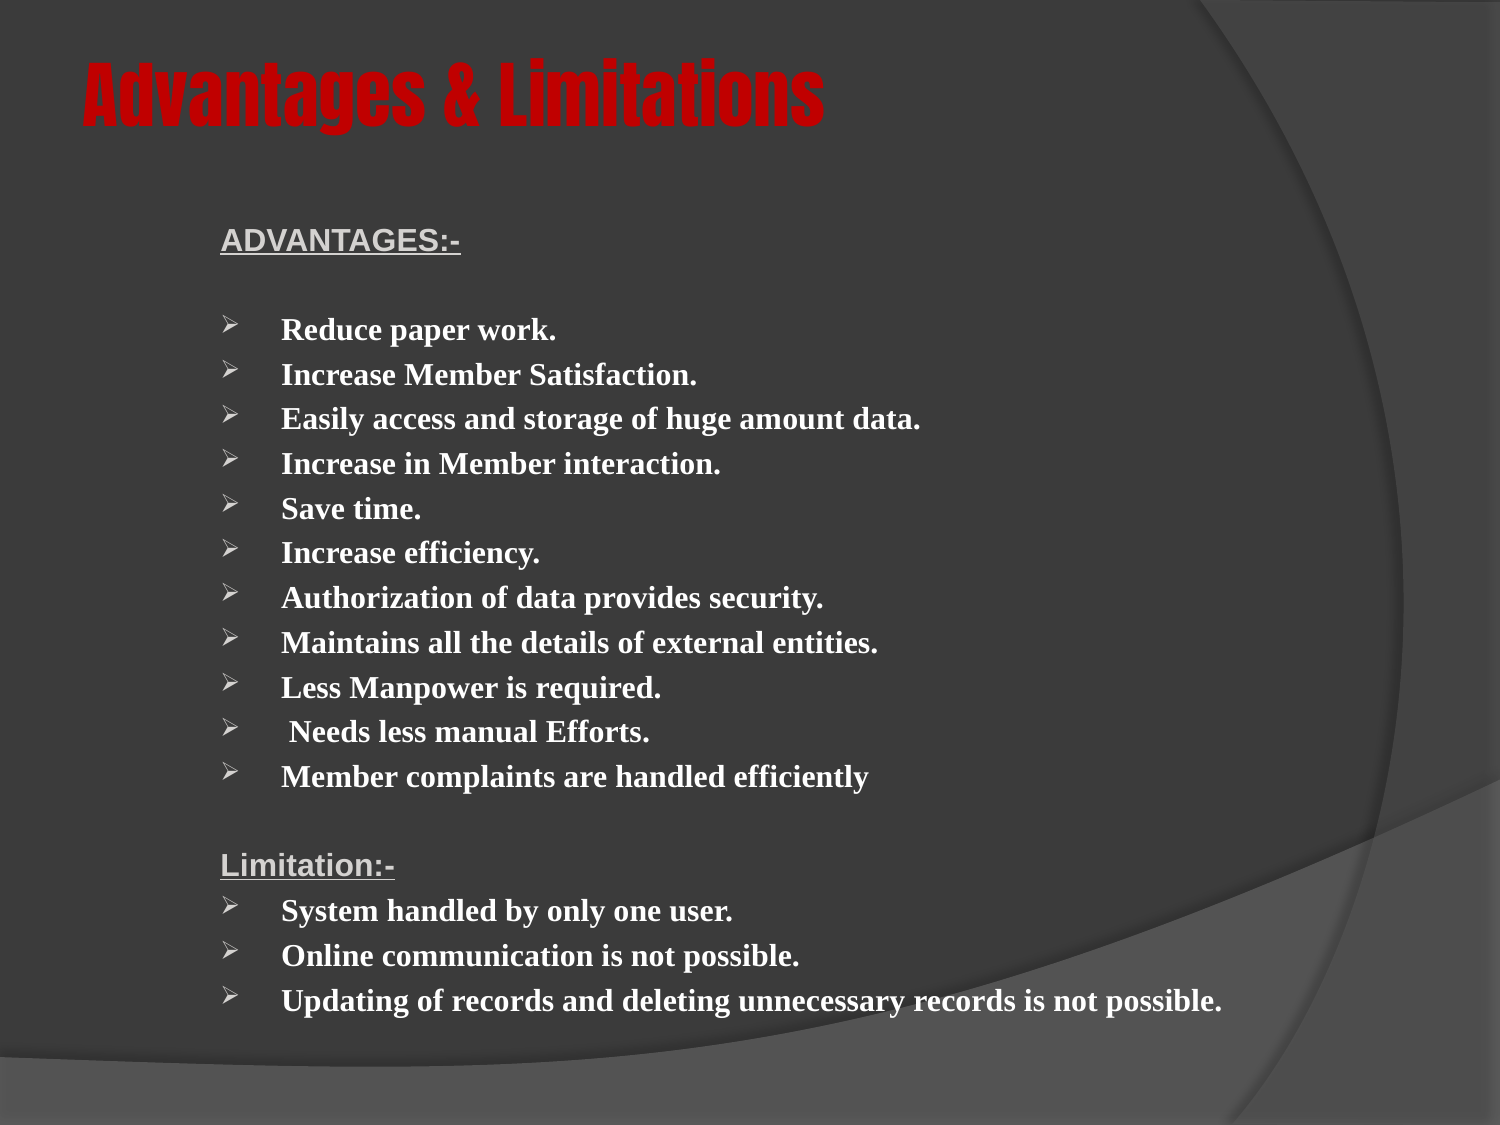

# Advantages & Limitations

ADVANTAGES:-

Reduce paper work.
Increase Member Satisfaction.
Easily access and storage of huge amount data.
Increase in Member interaction.
Save time.
Increase efficiency.
Authorization of data provides security.
Maintains all the details of external entities.
Less Manpower is required.
 Needs less manual Efforts.
Member complaints are handled efficiently

Limitation:-
System handled by only one user.
Online communication is not possible.
Updating of records and deleting unnecessary records is not possible.